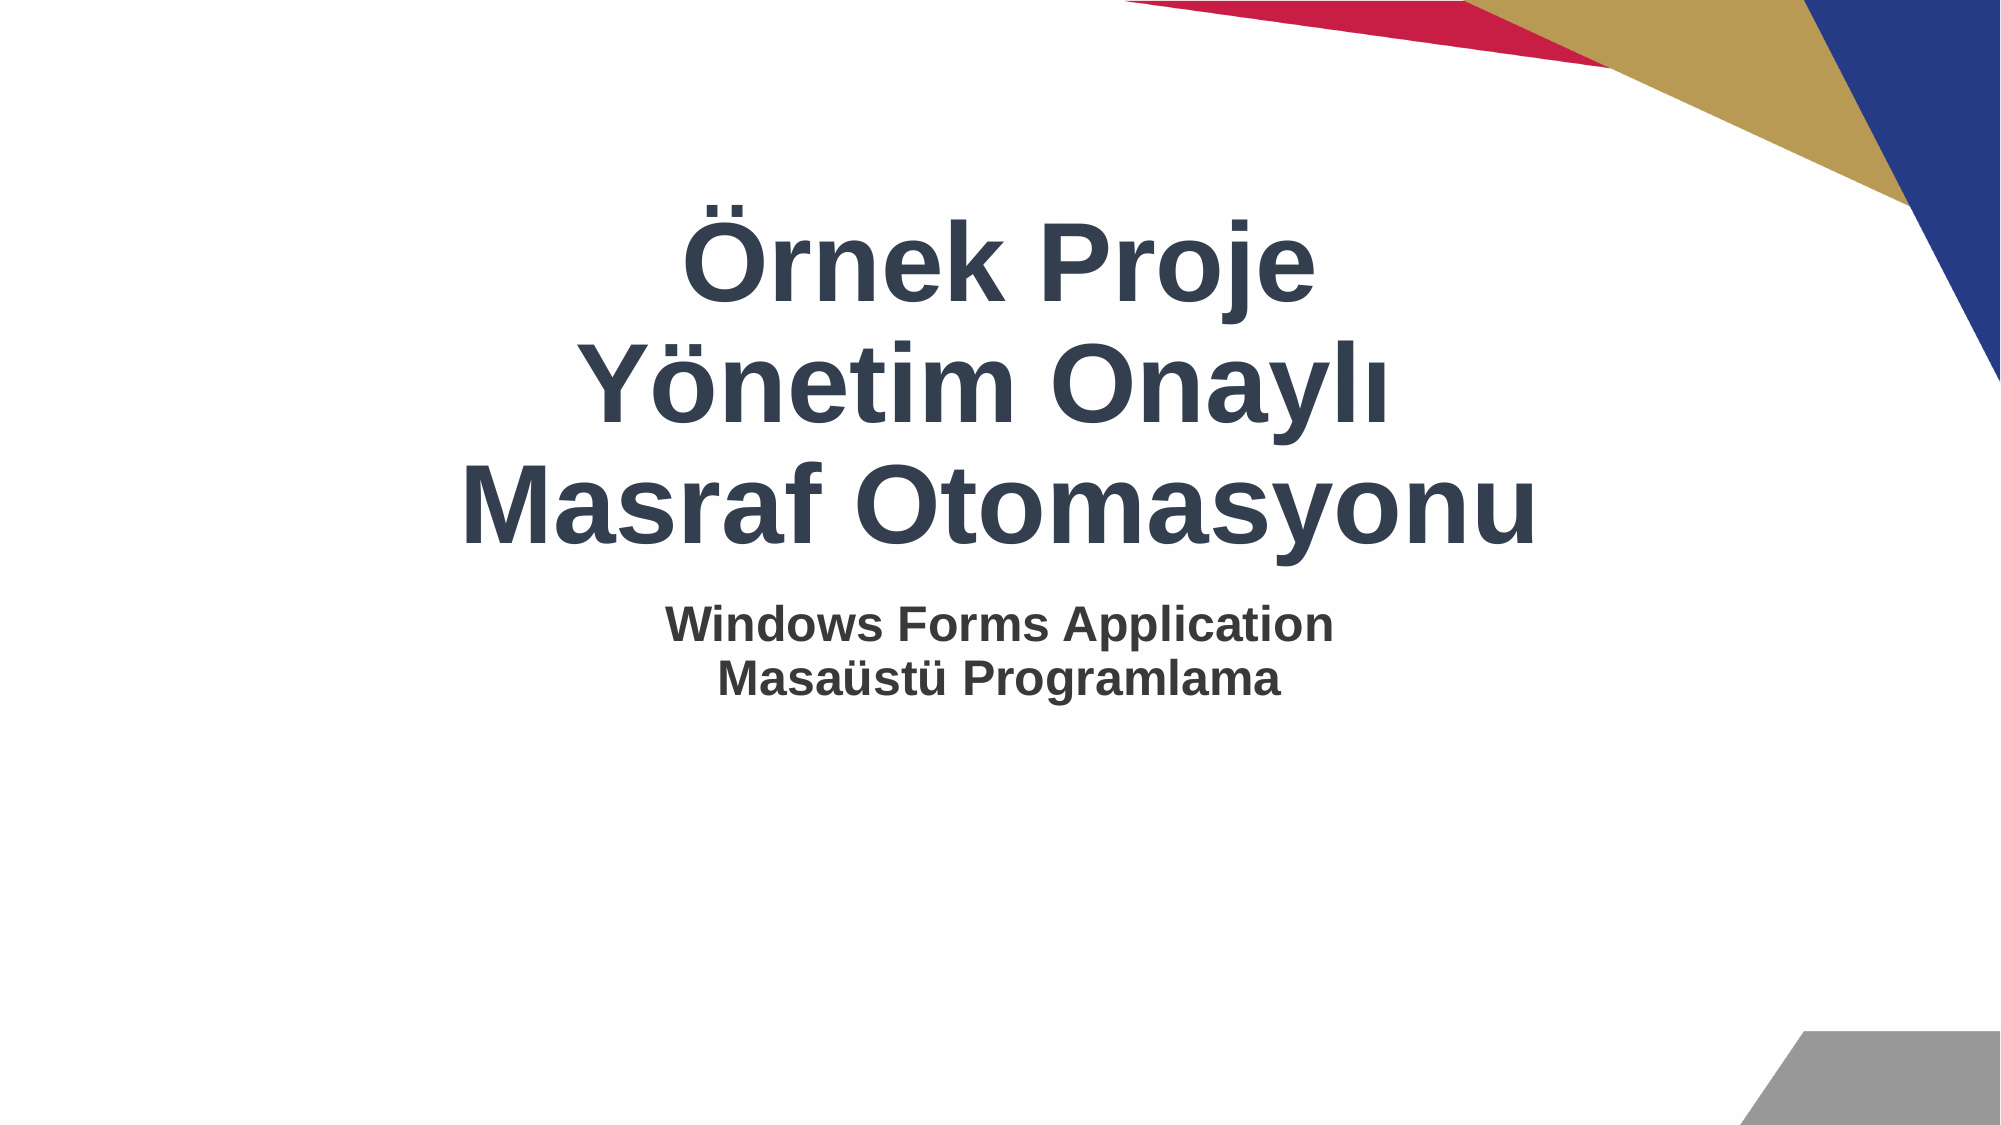

# Örnek Proje Yönetim Onaylı Masraf Otomasyonu
Windows Forms Application
Masaüstü Programlama